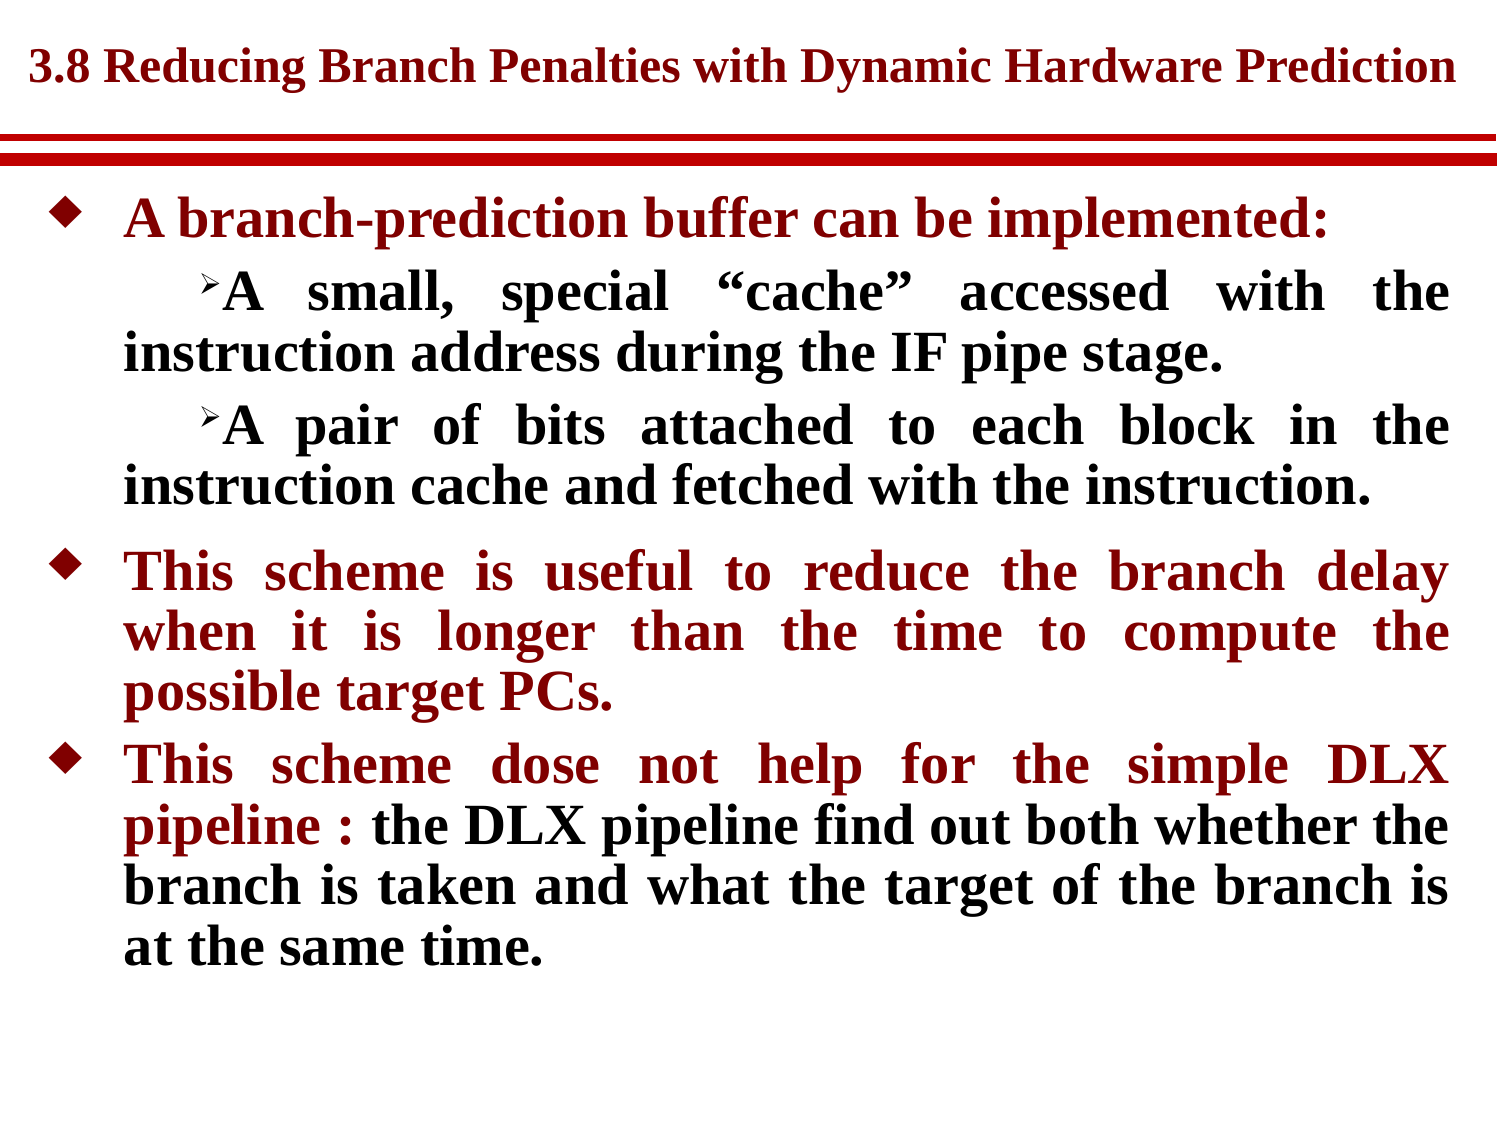

# 3.8 Reducing Branch Penalties with Dynamic Hardware Prediction
A branch-prediction buffer can be implemented:
A small, special “cache” accessed with the instruction address during the IF pipe stage.
A pair of bits attached to each block in the instruction cache and fetched with the instruction.
This scheme is useful to reduce the branch delay when it is longer than the time to compute the possible target PCs.
This scheme dose not help for the simple DLX pipeline : the DLX pipeline find out both whether the branch is taken and what the target of the branch is at the same time.